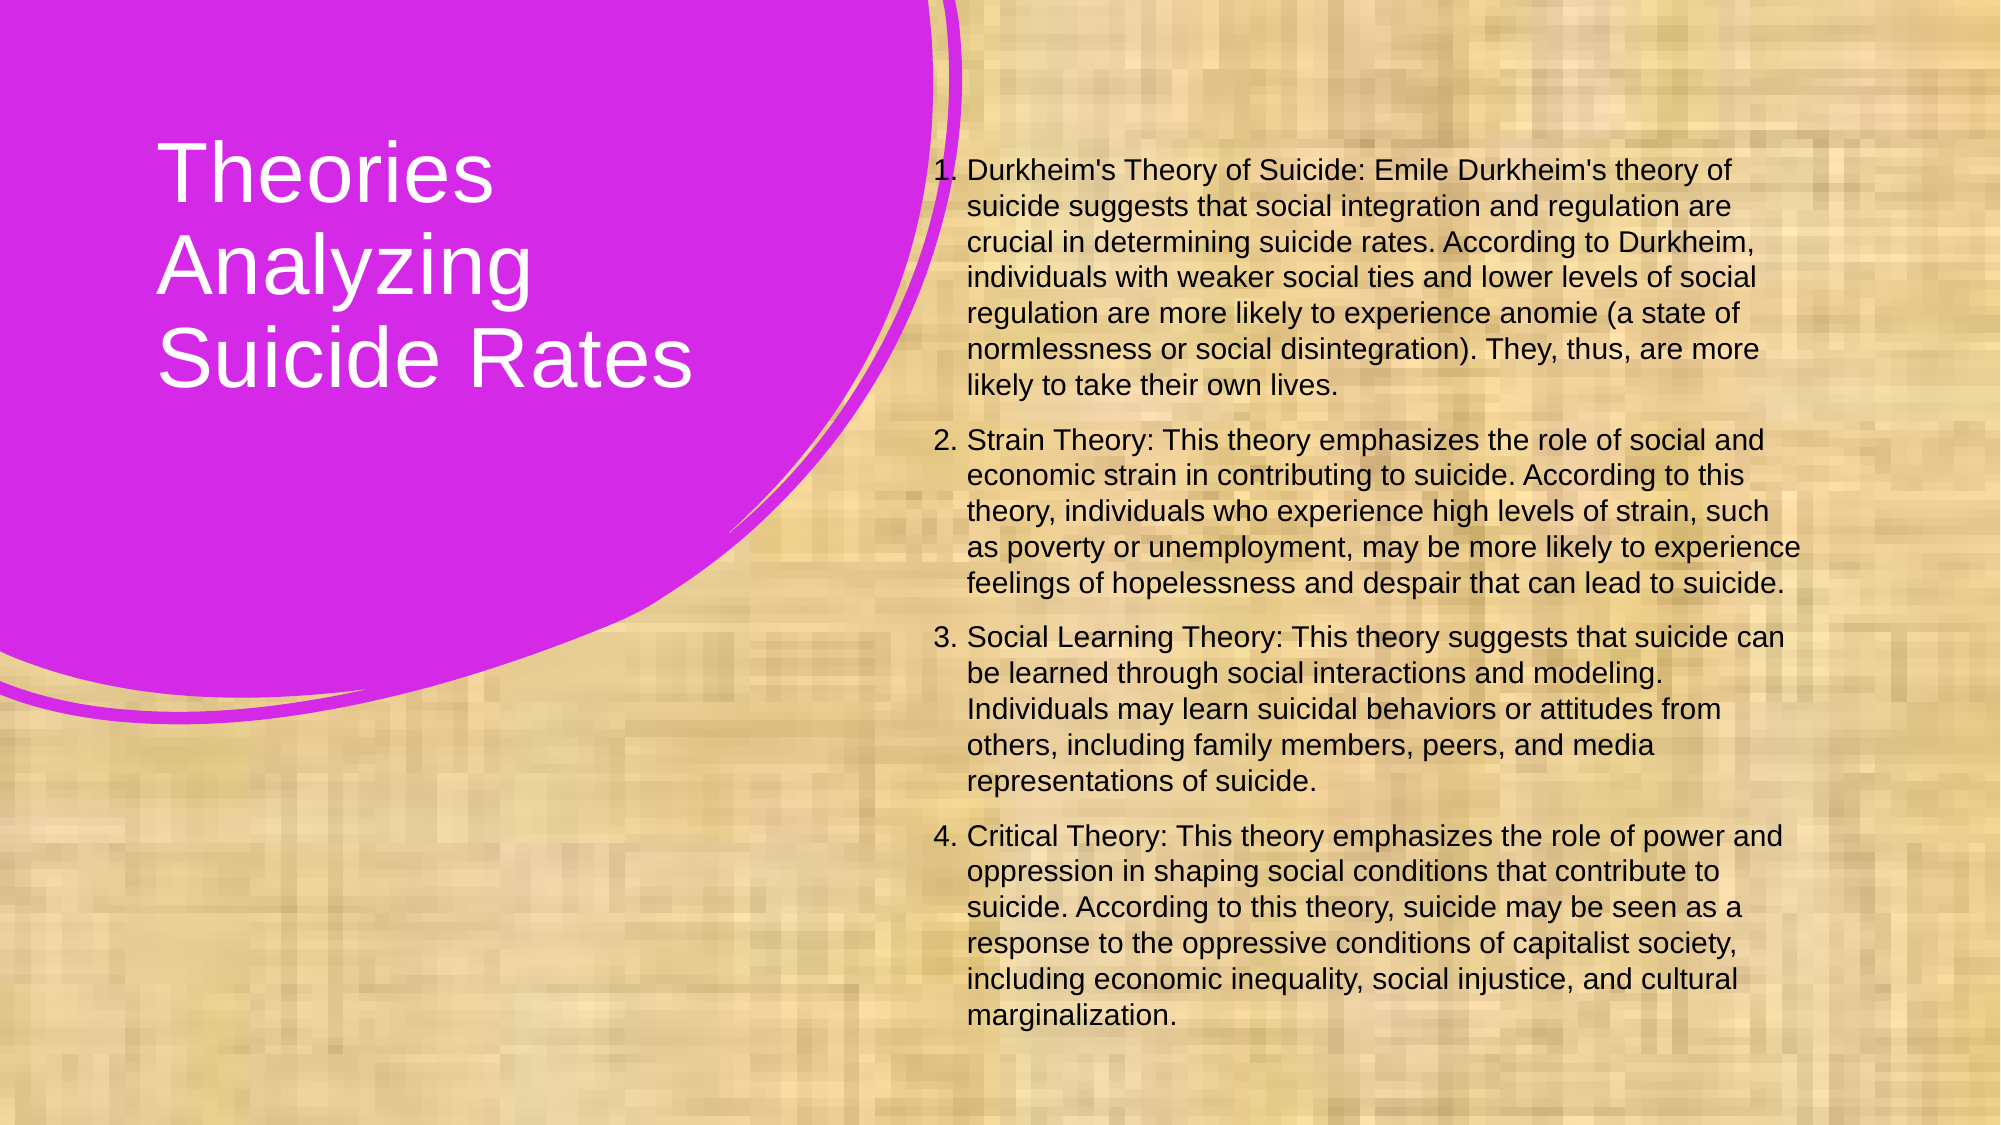

# Theories Analyzing Suicide Rates
Durkheim's Theory of Suicide: Emile Durkheim's theory of suicide suggests that social integration and regulation are crucial in determining suicide rates. According to Durkheim, individuals with weaker social ties and lower levels of social regulation are more likely to experience anomie (a state of normlessness or social disintegration). They, thus, are more likely to take their own lives.
Strain Theory: This theory emphasizes the role of social and economic strain in contributing to suicide. According to this theory, individuals who experience high levels of strain, such as poverty or unemployment, may be more likely to experience feelings of hopelessness and despair that can lead to suicide.
Social Learning Theory: This theory suggests that suicide can be learned through social interactions and modeling. Individuals may learn suicidal behaviors or attitudes from others, including family members, peers, and media representations of suicide.
Critical Theory: This theory emphasizes the role of power and oppression in shaping social conditions that contribute to suicide. According to this theory, suicide may be seen as a response to the oppressive conditions of capitalist society, including economic inequality, social injustice, and cultural marginalization.